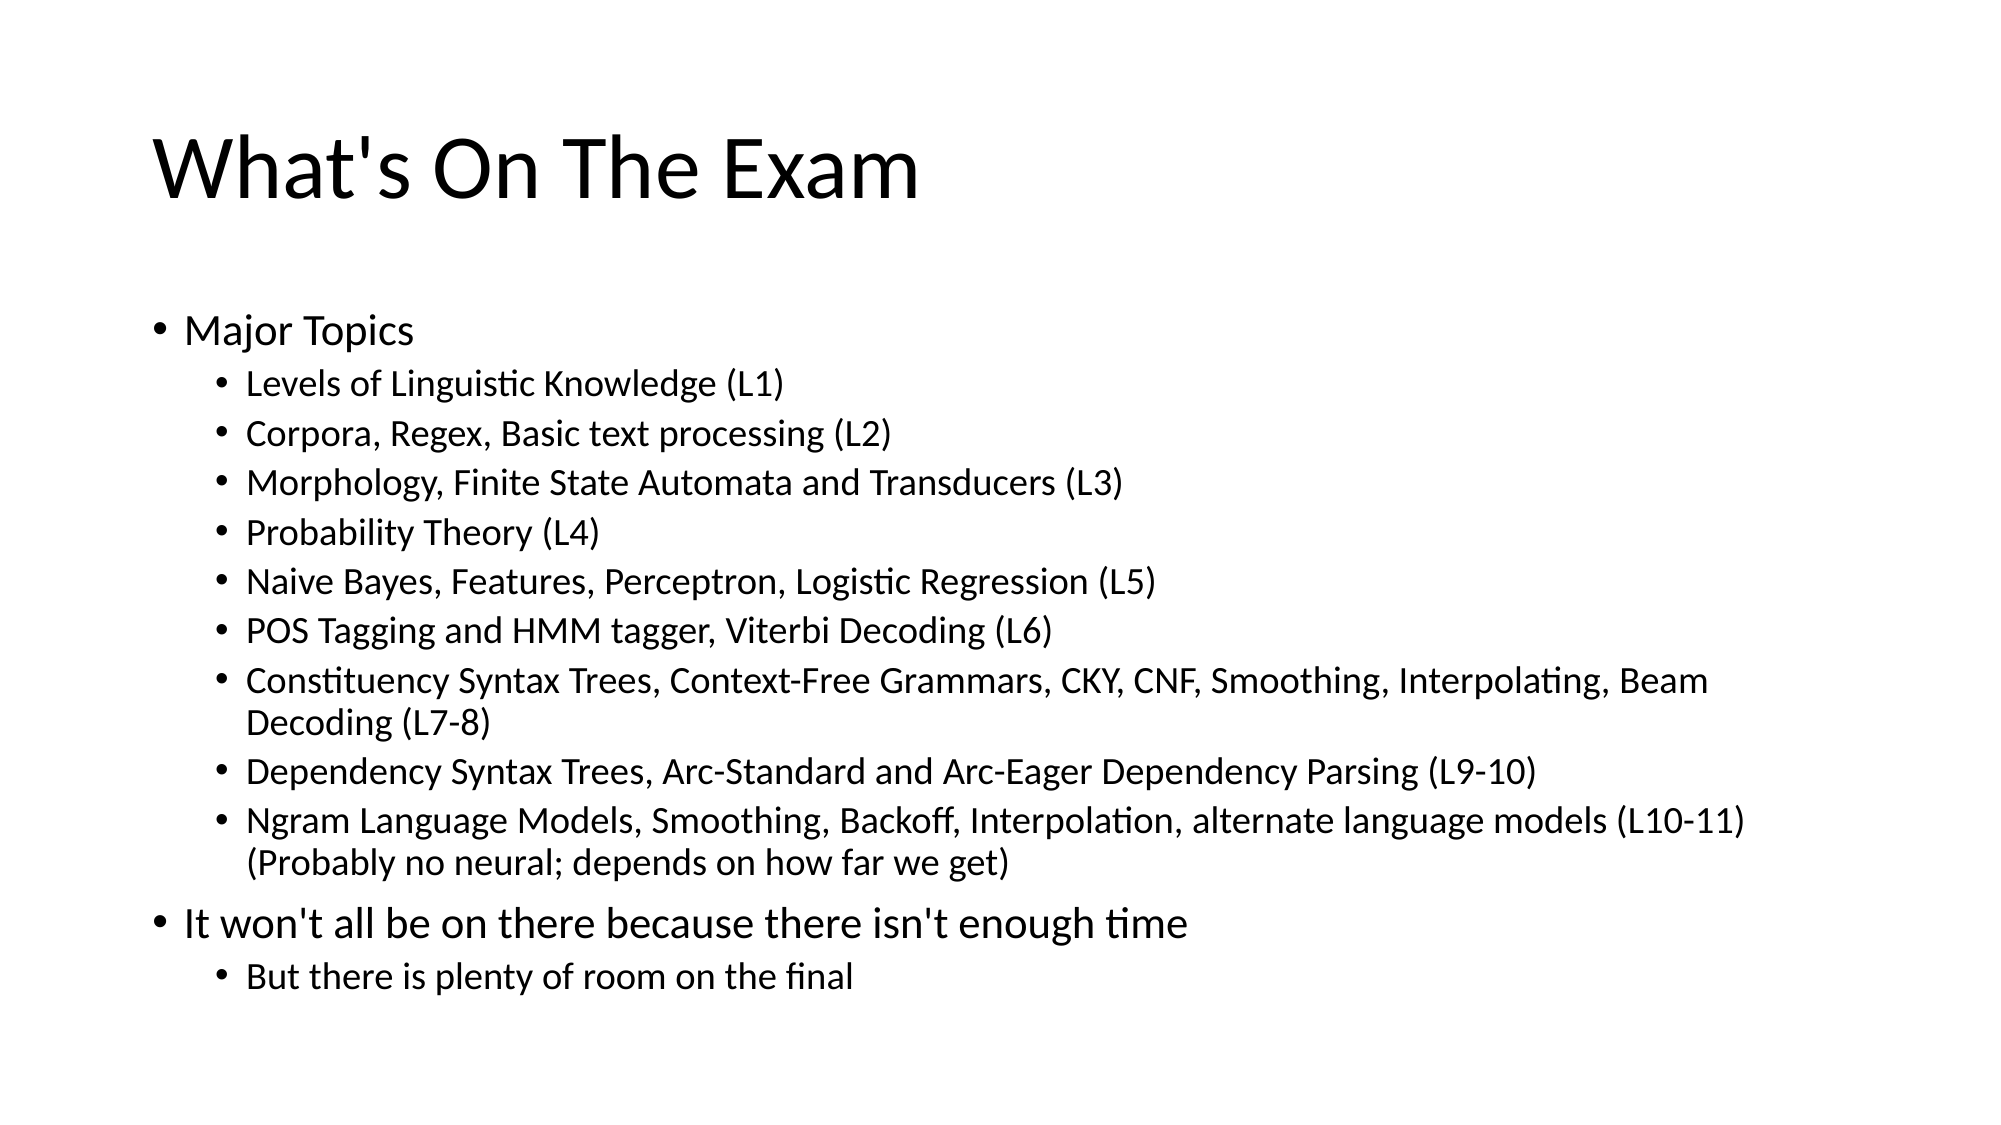

# What's On The Exam
Major Topics
Levels of Linguistic Knowledge (L1)
Corpora, Regex, Basic text processing (L2)
Morphology, Finite State Automata and Transducers (L3)
Probability Theory (L4)
Naive Bayes, Features, Perceptron, Logistic Regression (L5)
POS Tagging and HMM tagger, Viterbi Decoding (L6)
Constituency Syntax Trees, Context-Free Grammars, CKY, CNF, Smoothing, Interpolating, Beam Decoding (L7-8)
Dependency Syntax Trees, Arc-Standard and Arc-Eager Dependency Parsing (L9-10)
Ngram Language Models, Smoothing, Backoff, Interpolation, alternate language models (L10-11) (Probably no neural; depends on how far we get)
It won't all be on there because there isn't enough time
But there is plenty of room on the final